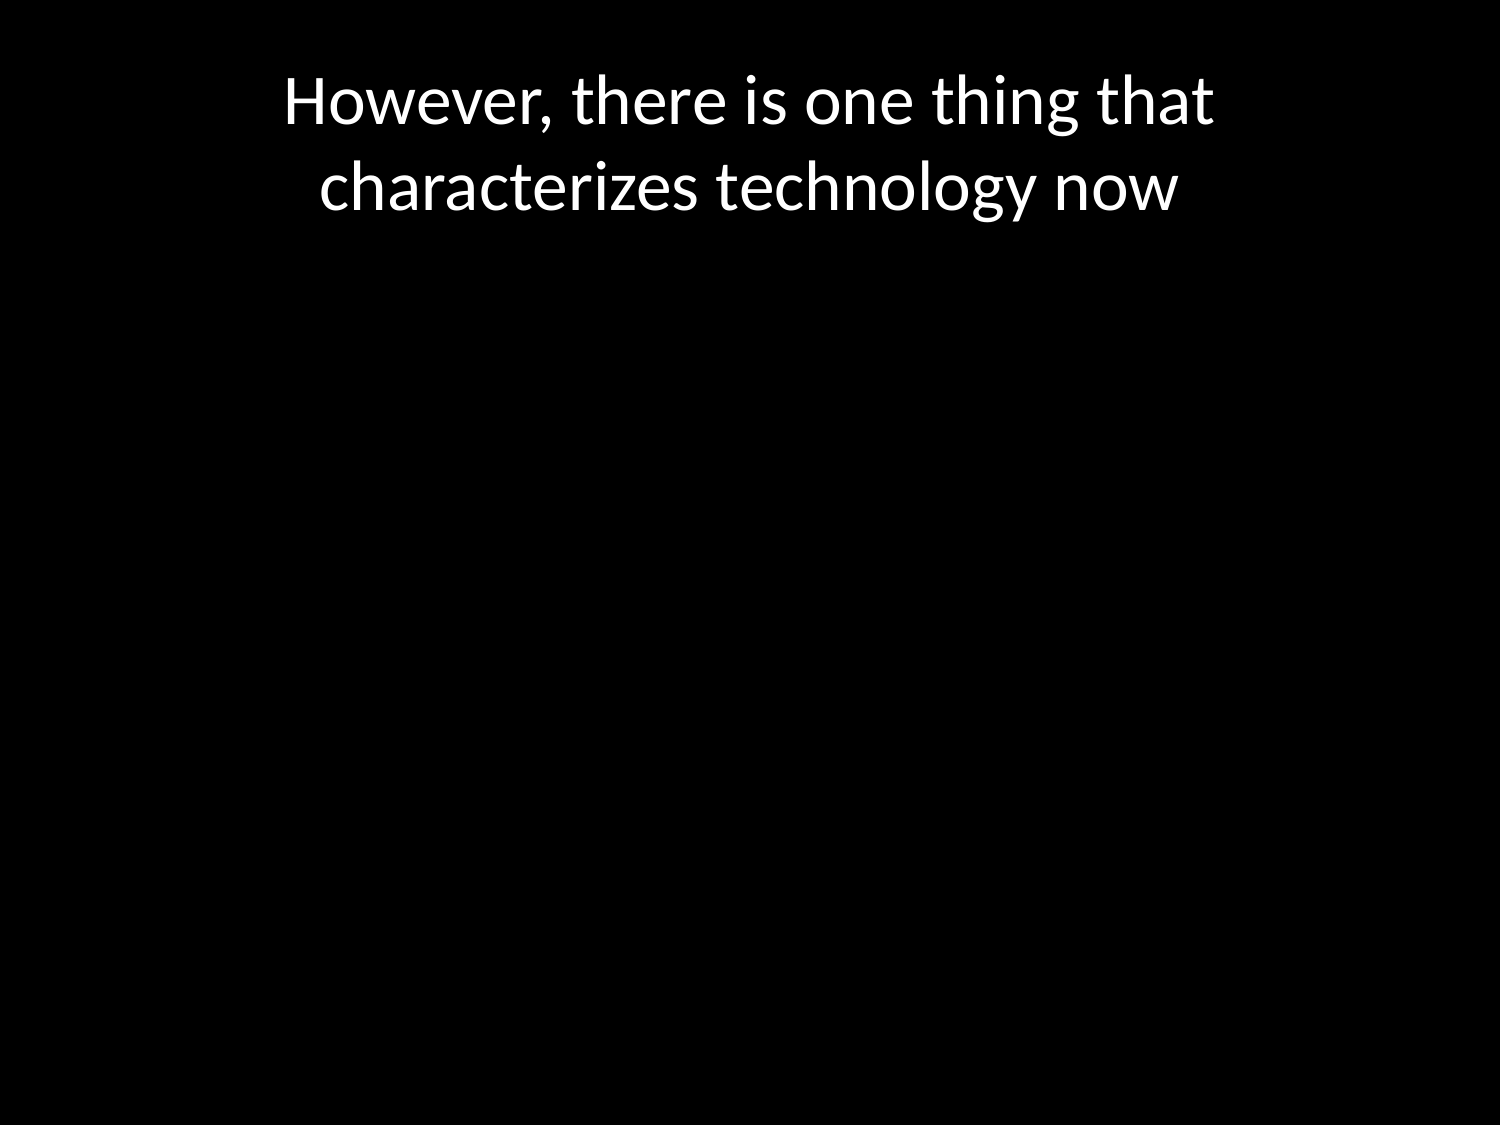

# However, there is one thing that characterizes technology now